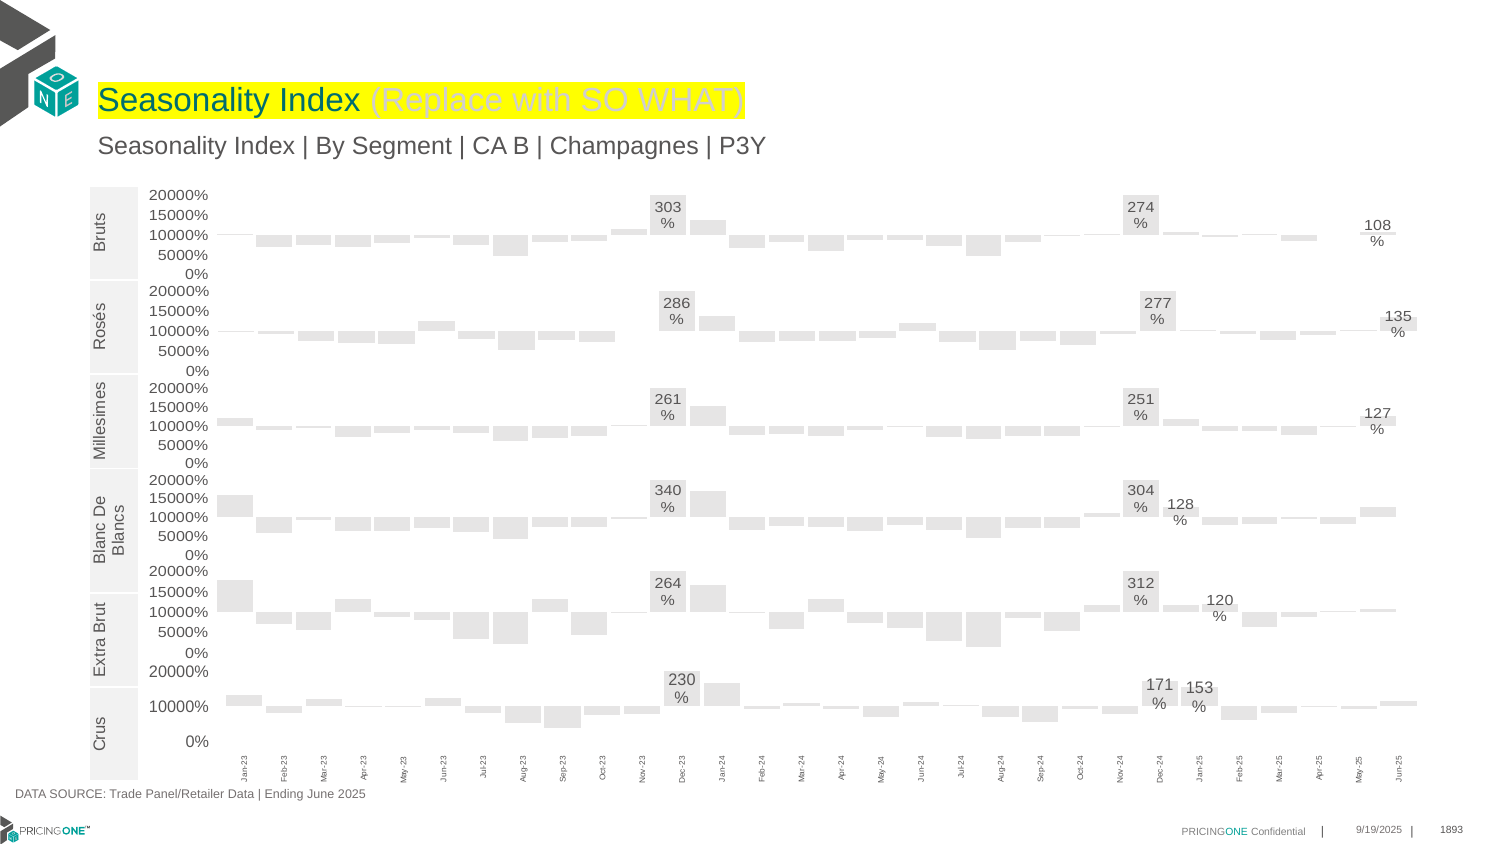

# Seasonality Index (Replace with SO WHAT)
Seasonality Index | By Segment | CA B | Champagnes | P3Y
| Bruts |
| --- |
| Rosés |
| Millesimes |
| Blanc De Blancs |
| Extra Brut |
| Crus |

### Chart

| Category | Sales index |
|---|---|
| Jan-23 | 101.0 |
| Feb-23 | 70.0 |
| Mar-23 | 75.0 |
| Apr-23 | 70.0 |
| May-23 | 80.0 |
| Jun-23 | 93.0 |
| Jul-23 | 75.0 |
| Aug-23 | 46.0 |
| Sep-23 | 83.0 |
| Oct-23 | 84.0 |
| Nov-23 | 114.0 |
| Dec-23 | 303.0 |
| Jan-24 | 137.0 |
| Feb-24 | 66.0 |
| Mar-24 | 81.0 |
| Apr-24 | 60.0 |
| May-24 | 87.0 |
| Jun-24 | 88.0 |
| Jul-24 | 73.0 |
| Aug-24 | 46.0 |
| Sep-24 | 82.0 |
| Oct-24 | 96.0 |
| Nov-24 | 101.0 |
| Dec-24 | 274.0 |
| Jan-25 | 107.0 |
| Feb-25 | 95.0 |
| Mar-25 | 102.0 |
| Apr-25 | 85.0 |
| May-25 | 100.0 |
| Jun-25 | 108.0 |

### Chart

| Category | Sales index |
|---|---|
| Jan-23 | 98.0 |
| Feb-23 | 93.0 |
| Mar-23 | 74.0 |
| Apr-23 | 71.0 |
| May-23 | 66.0 |
| Jun-23 | 124.0 |
| Jul-23 | 79.0 |
| Aug-23 | 52.0 |
| Sep-23 | 78.0 |
| Oct-23 | 72.0 |
| Nov-23 | 100.0 |
| Dec-23 | 286.0 |
| Jan-24 | 138.0 |
| Feb-24 | 72.0 |
| Mar-24 | 74.0 |
| Apr-24 | 75.0 |
| May-24 | 82.0 |
| Jun-24 | 120.0 |
| Jul-24 | 72.0 |
| Aug-24 | 53.0 |
| Sep-24 | 75.0 |
| Oct-24 | 64.0 |
| Nov-24 | 92.0 |
| Dec-24 | 277.0 |
| Jan-25 | 102.0 |
| Feb-25 | 92.0 |
| Mar-25 | 77.0 |
| Apr-25 | 89.0 |
| May-25 | 103.0 |
| Jun-25 | 135.0 |

### Chart

| Category | Sales index |
|---|---|
| Jan-23 | 121.0 |
| Feb-23 | 90.0 |
| Mar-23 | 94.0 |
| Apr-23 | 70.0 |
| May-23 | 82.0 |
| Jun-23 | 90.0 |
| Jul-23 | 82.0 |
| Aug-23 | 59.0 |
| Sep-23 | 67.0 |
| Oct-23 | 73.0 |
| Nov-23 | 103.0 |
| Dec-23 | 261.0 |
| Jan-24 | 152.0 |
| Feb-24 | 77.0 |
| Mar-24 | 78.0 |
| Apr-24 | 74.0 |
| May-24 | 90.0 |
| Jun-24 | 96.0 |
| Jul-24 | 69.0 |
| Aug-24 | 64.0 |
| Sep-24 | 72.0 |
| Oct-24 | 73.0 |
| Nov-24 | 98.0 |
| Dec-24 | 251.0 |
| Jan-25 | 119.0 |
| Feb-25 | 87.0 |
| Mar-25 | 85.0 |
| Apr-25 | 77.0 |
| May-25 | 101.0 |
| Jun-25 | 127.0 |

### Chart

| Category | Sales index |
|---|---|
| Jan-23 | 160.0 |
| Feb-23 | 57.0 |
| Mar-23 | 93.0 |
| Apr-23 | 64.0 |
| May-23 | 63.0 |
| Jun-23 | 71.0 |
| Jul-23 | 61.0 |
| Aug-23 | 41.0 |
| Sep-23 | 75.0 |
| Oct-23 | 75.0 |
| Nov-23 | 96.0 |
| Dec-23 | 340.0 |
| Jan-24 | 170.0 |
| Feb-24 | 65.0 |
| Mar-24 | 77.0 |
| Apr-24 | 74.0 |
| May-24 | 62.0 |
| Jun-24 | 78.0 |
| Jul-24 | 66.0 |
| Aug-24 | 45.0 |
| Sep-24 | 72.0 |
| Oct-24 | 70.0 |
| Nov-24 | 110.0 |
| Dec-24 | 304.0 |
| Jan-25 | 128.0 |
| Feb-25 | 80.0 |
| Mar-25 | 83.0 |
| Apr-25 | 95.0 |
| May-25 | 83.0 |
| Jun-25 | 127.0 |

### Chart

| Category | Sales index |
|---|---|
| Jan-23 | 178.0 |
| Feb-23 | 71.0 |
| Mar-23 | 55.0 |
| Apr-23 | 131.0 |
| May-23 | 87.0 |
| Jun-23 | 80.0 |
| Jul-23 | 34.0 |
| Aug-23 | 21.0 |
| Sep-23 | 132.0 |
| Oct-23 | 44.0 |
| Nov-23 | 97.0 |
| Dec-23 | 264.0 |
| Jan-24 | 167.0 |
| Feb-24 | 101.0 |
| Mar-24 | 57.0 |
| Apr-24 | 131.0 |
| May-24 | 72.0 |
| Jun-24 | 61.0 |
| Jul-24 | 28.0 |
| Aug-24 | 14.0 |
| Sep-24 | 84.0 |
| Oct-24 | 52.0 |
| Nov-24 | 116.0 |
| Dec-24 | 312.0 |
| Jan-25 | 118.0 |
| Feb-25 | 120.0 |
| Mar-25 | 64.0 |
| Apr-25 | 87.0 |
| May-25 | 102.0 |
| Jun-25 | 106.0 |

### Chart

| Category | Sales index |
|---|---|
| Jan-23 | 130.0 |
| Feb-23 | 80.0 |
| Mar-23 | 120.0 |
| Apr-23 | 97.0 |
| May-23 | 97.0 |
| Jun-23 | 122.0 |
| Jul-23 | 80.0 |
| Aug-23 | 52.0 |
| Sep-23 | 37.0 |
| Oct-23 | 74.0 |
| Nov-23 | 76.0 |
| Dec-23 | 230.0 |
| Jan-24 | 165.0 |
| Feb-24 | 90.0 |
| Mar-24 | 108.0 |
| Apr-24 | 90.0 |
| May-24 | 67.0 |
| Jun-24 | 110.0 |
| Jul-24 | 103.0 |
| Aug-24 | 69.0 |
| Sep-24 | 53.0 |
| Oct-24 | 90.0 |
| Nov-24 | 76.0 |
| Dec-24 | 171.0 |
| Jan-25 | 153.0 |
| Feb-25 | 61.0 |
| Mar-25 | 79.0 |
| Apr-25 | 96.0 |
| May-25 | 92.0 |
| Jun-25 | 115.0 |
DATA SOURCE: Trade Panel/Retailer Data | Ending June 2025

9/19/2025
1893